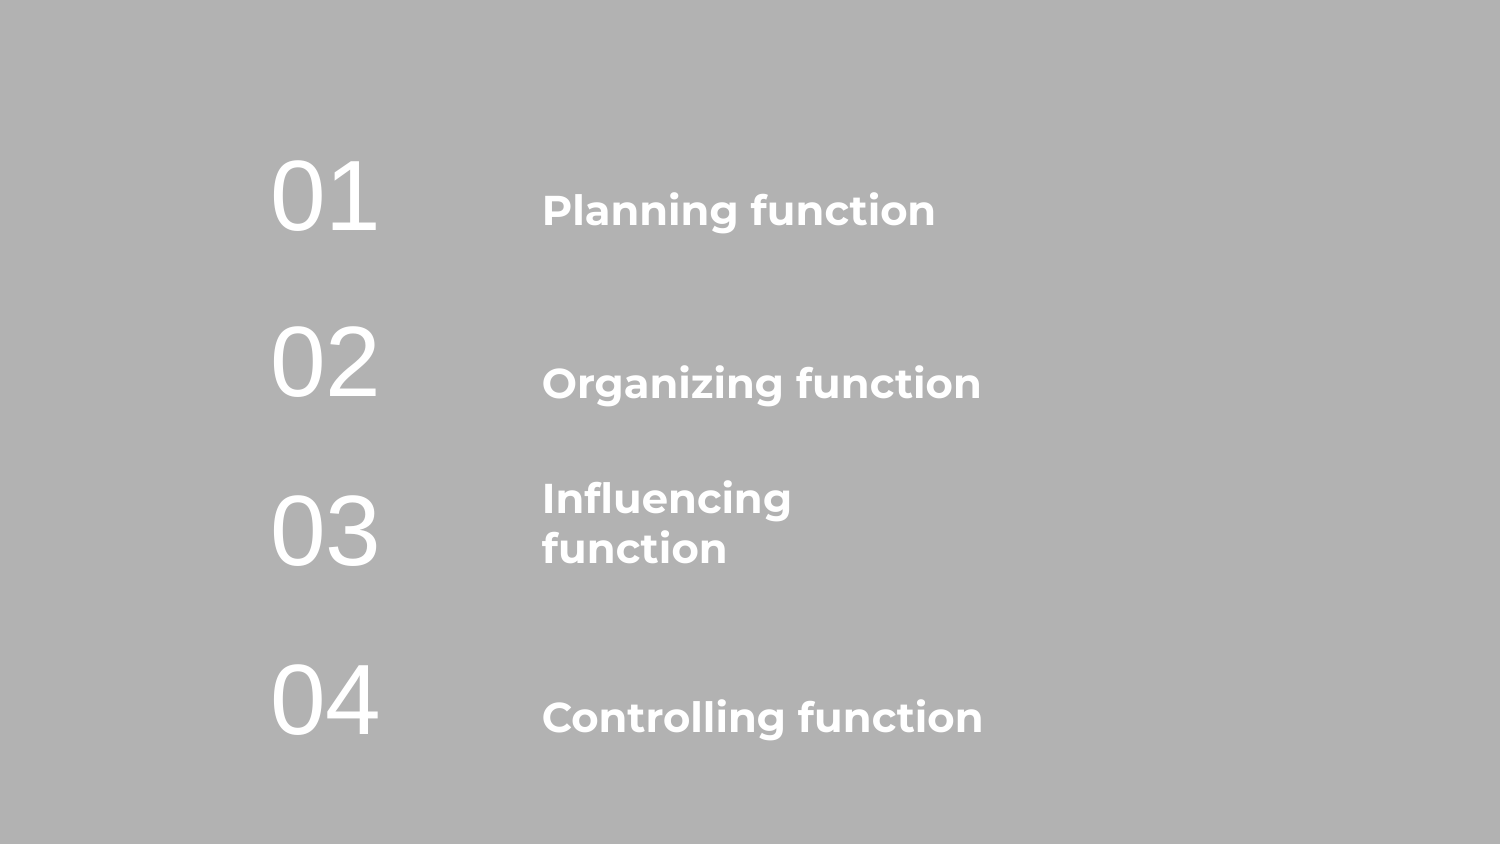

01
# Planning function
02
Organizing function
03
Influencing function
04
Controlling function